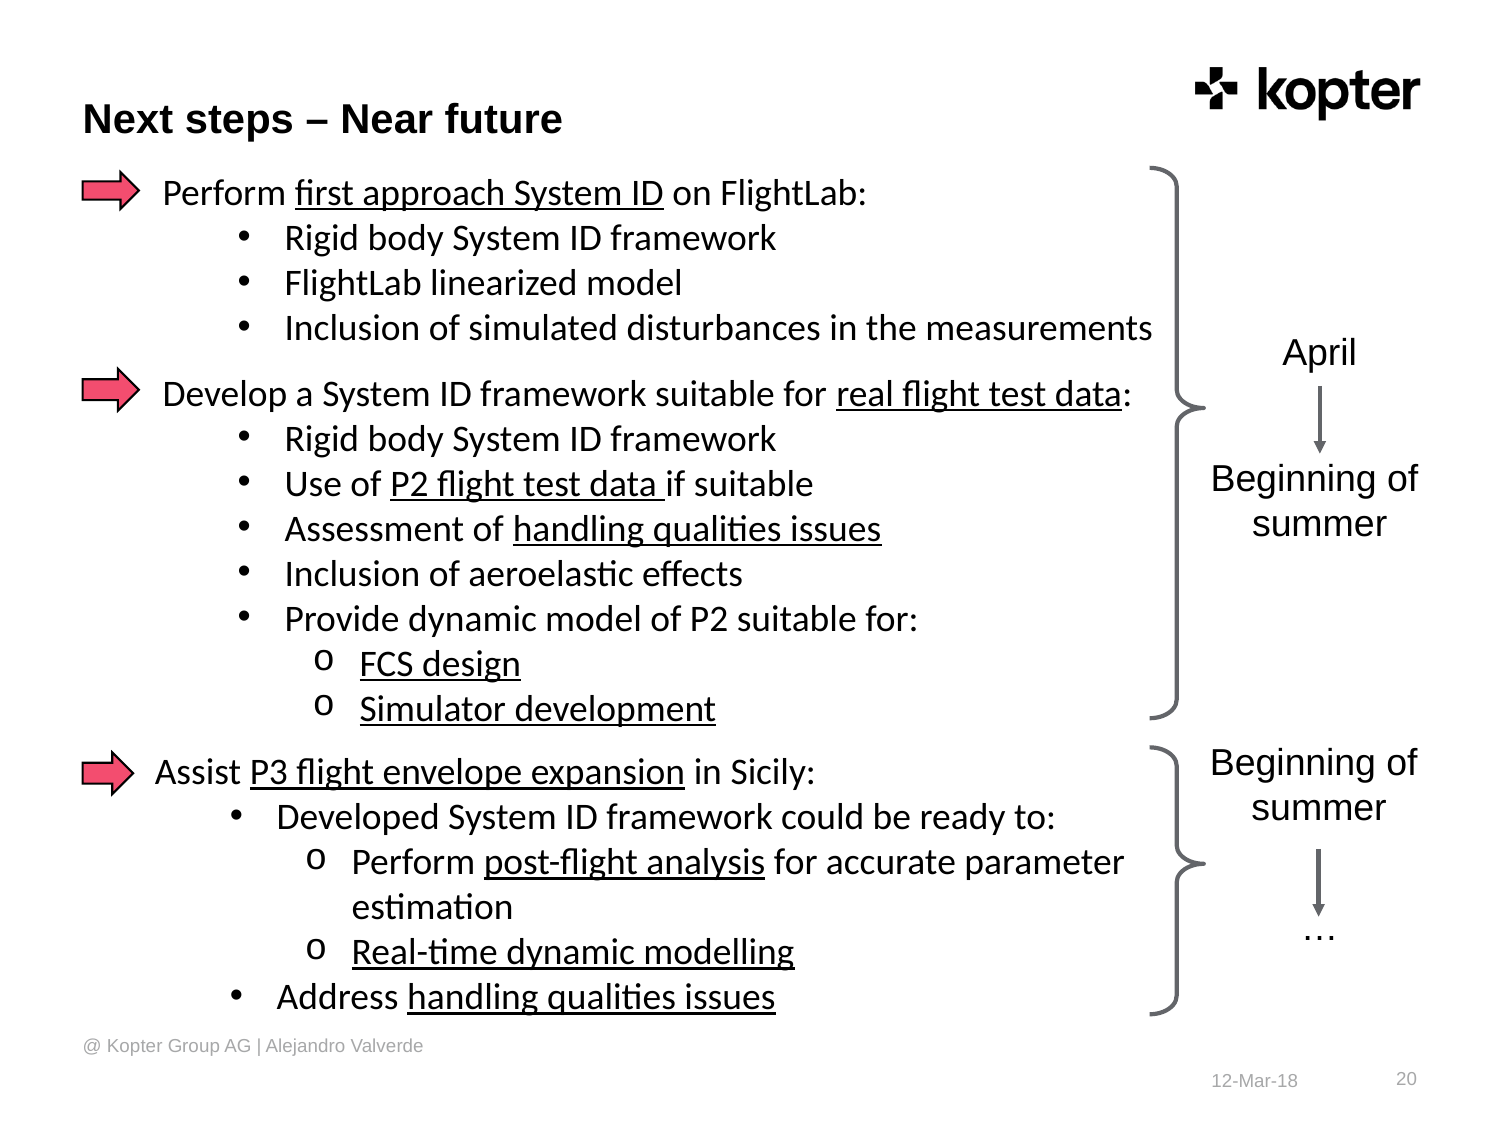

# Next steps – Near future

Perform first approach System ID on FlightLab:
Rigid body System ID framework
FlightLab linearized model
Inclusion of simulated disturbances in the measurements

April
Beginning of
summer

Develop a System ID framework suitable for real flight test data:
Rigid body System ID framework
Use of P2 flight test data if suitable
Assessment of handling qualities issues
Inclusion of aeroelastic effects
Provide dynamic model of P2 suitable for:
FCS design
Simulator development
Beginning of
summer
…

Assist P3 flight envelope expansion in Sicily:
Developed System ID framework could be ready to:
Perform post-flight analysis for accurate parameter estimation
Real-time dynamic modelling
Address handling qualities issues

@ Kopter Group AG | Alejandro Valverde
20
12-Mar-18